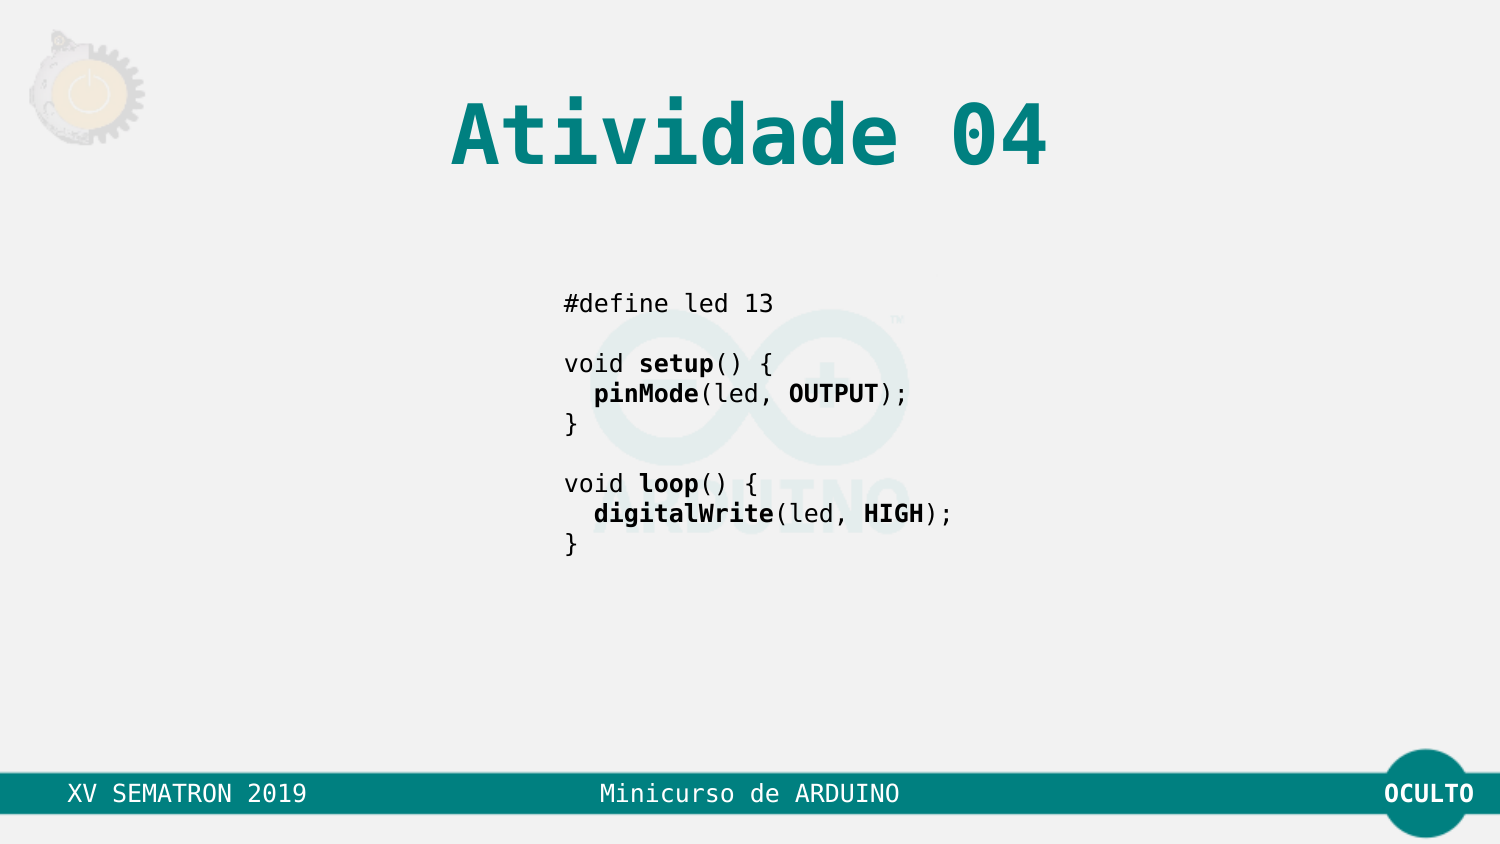

# Atividade 04
#define led 13

void setup() {
  pinMode(led, OUTPUT);
}

void loop() {
  digitalWrite(led, HIGH);
}
OCULTO